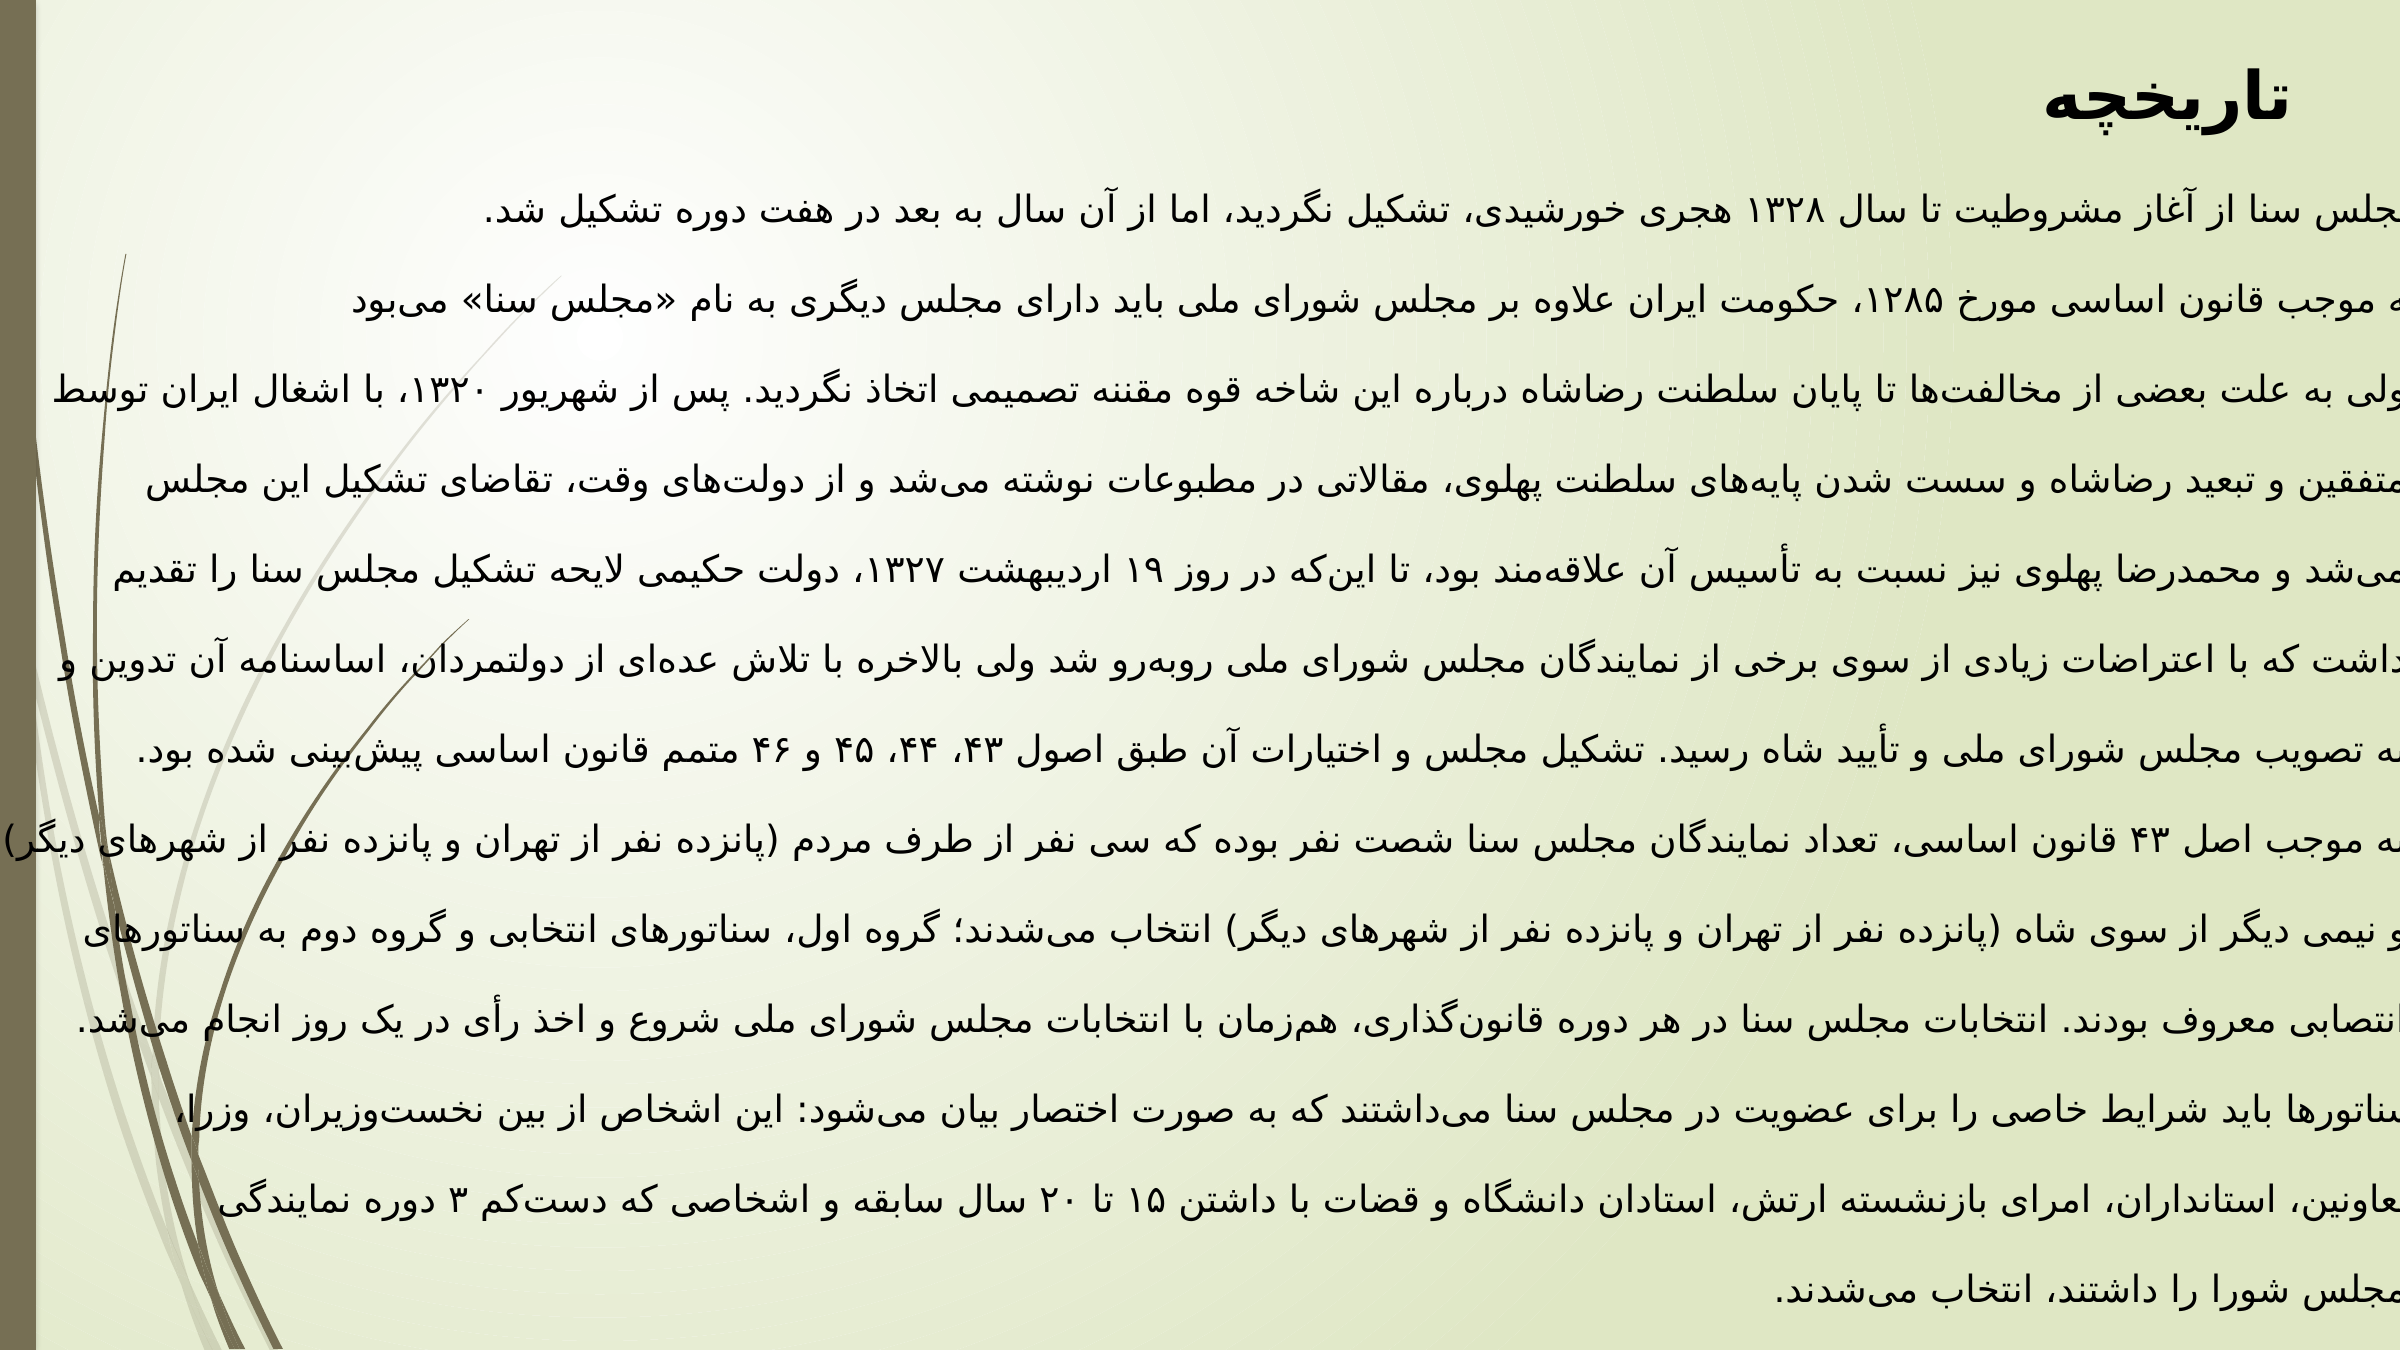

تاریخچه
مجلس سنا از آغاز مشروطیت تا سال ۱۳۲۸ هجری خورشیدی، تشکیل نگردید، اما از آن سال به بعد در هفت دوره تشکیل شد.
به موجب قانون اساسی مورخ ۱۲۸۵، حکومت ایران علاوه بر مجلس شورای ملی باید دارای مجلس دیگری به نام «مجلس سنا» می‌بود
 ولی به علت بعضی از مخالفت‌ها تا پایان سلطنت رضاشاه درباره این شاخه قوه مقننه تصمیمی اتخاذ نگردید. پس از شهریور ۱۳۲۰، با اشغال ایران توسط
 متفقین و تبعید رضاشاه و سست شدن پایه‌های سلطنت پهلوی، مقالاتی در مطبوعات نوشته می‌شد و از دولت‌های وقت، تقاضای تشکیل این مجلس
 می‌شد و محمدرضا پهلوی نیز نسبت به تأسیس آن علاقه‌مند بود، تا این‌که در روز ۱۹ اردیبهشت ۱۳۲۷، دولت حکیمی لایحه تشکیل مجلس سنا را تقدیم
 داشت که با اعتراضات زیادی از سوی برخی از نمایندگان مجلس شورای ملی روبه‌رو شد ولی بالاخره با تلاش عده‌ای از دولتمردان، اساسنامه آن تدوین و
 به تصویب مجلس شورای ملی و تأیید شاه رسید. تشکیل مجلس و اختیارات آن طبق اصول ۴۳، ۴۴، ۴۵ و ۴۶ متمم قانون اساسی پیش‌بینی شده بود.
 به موجب اصل ۴۳ قانون اساسی، تعداد نمایندگان مجلس سنا شصت نفر بوده که سی نفر از طرف مردم (پانزده نفر از تهران و پانزده نفر از شهرهای دیگر)
 و نیمی دیگر از سوی شاه (پانزده نفر از تهران و پانزده نفر از شهرهای دیگر) انتخاب می‌شدند؛ گروه اول، سناتورهای انتخابی و گروه دوم به سناتورهای
 انتصابی معروف بودند. انتخابات مجلس سنا در هر دوره قانون‌گذاری، هم‌زمان با انتخابات مجلس شورای ملی شروع و اخذ رأی در یک روز انجام می‌شد.
سناتورها باید شرایط خاصی را برای عضویت در مجلس سنا می‌داشتند که به صورت اختصار بیان می‌شود: این اشخاص از بین نخست‌وزیران، وزرا،
معاونین، استانداران، امرای بازنشسته ارتش، استادان دانشگاه و قضات با داشتن ۱۵ تا ۲۰ سال سابقه و اشخاصی که دست‌کم ۳ دوره نمایندگی
 مجلس شورا را داشتند، انتخاب می‌شدند.